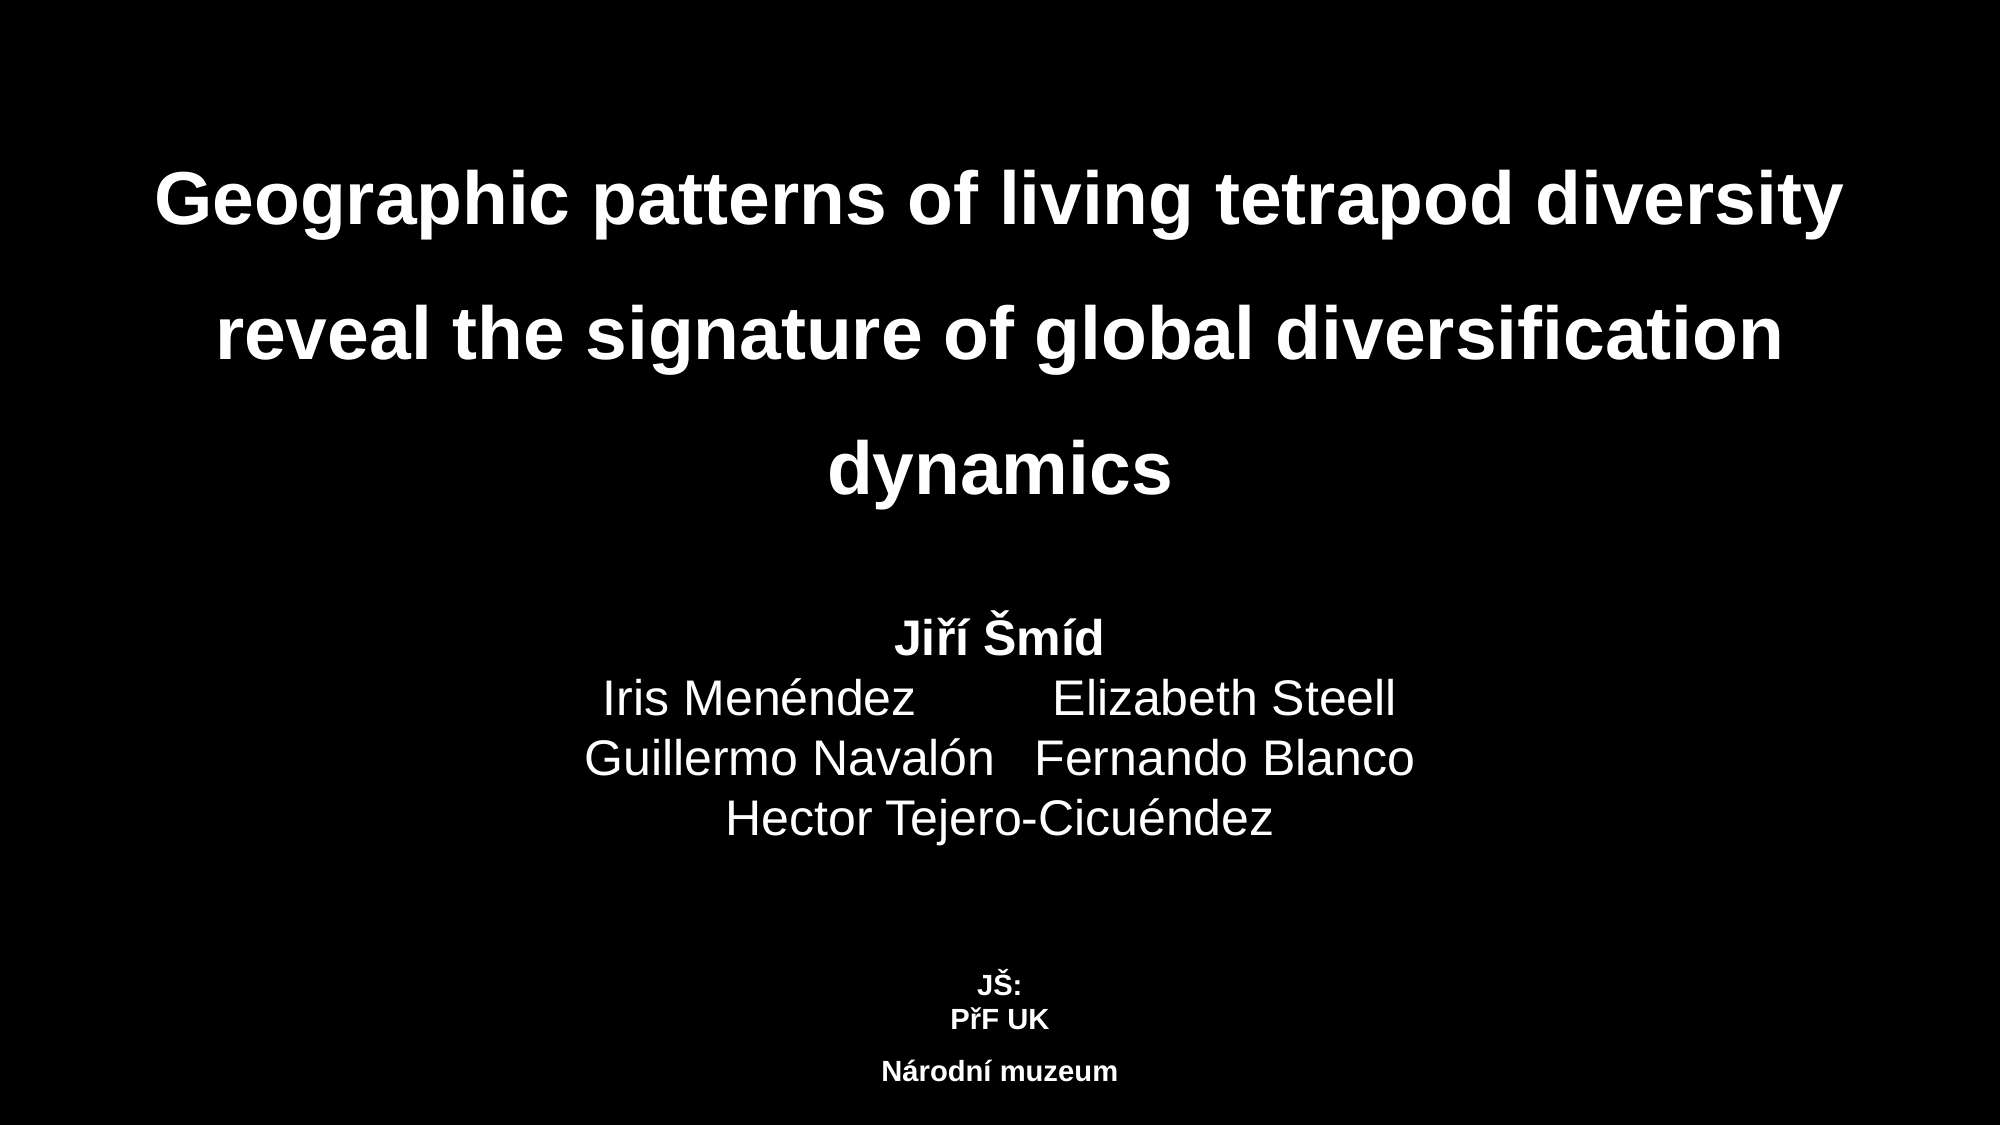

Geographic patterns of living tetrapod diversity reveal the signature of global diversification dynamics

Jiří Šmíd
Iris Menéndez	Elizabeth Steell
Guillermo Navalón	Fernando Blanco
Hector Tejero-Cicuéndez

JŠ:
PřF UK
Národní muzeum